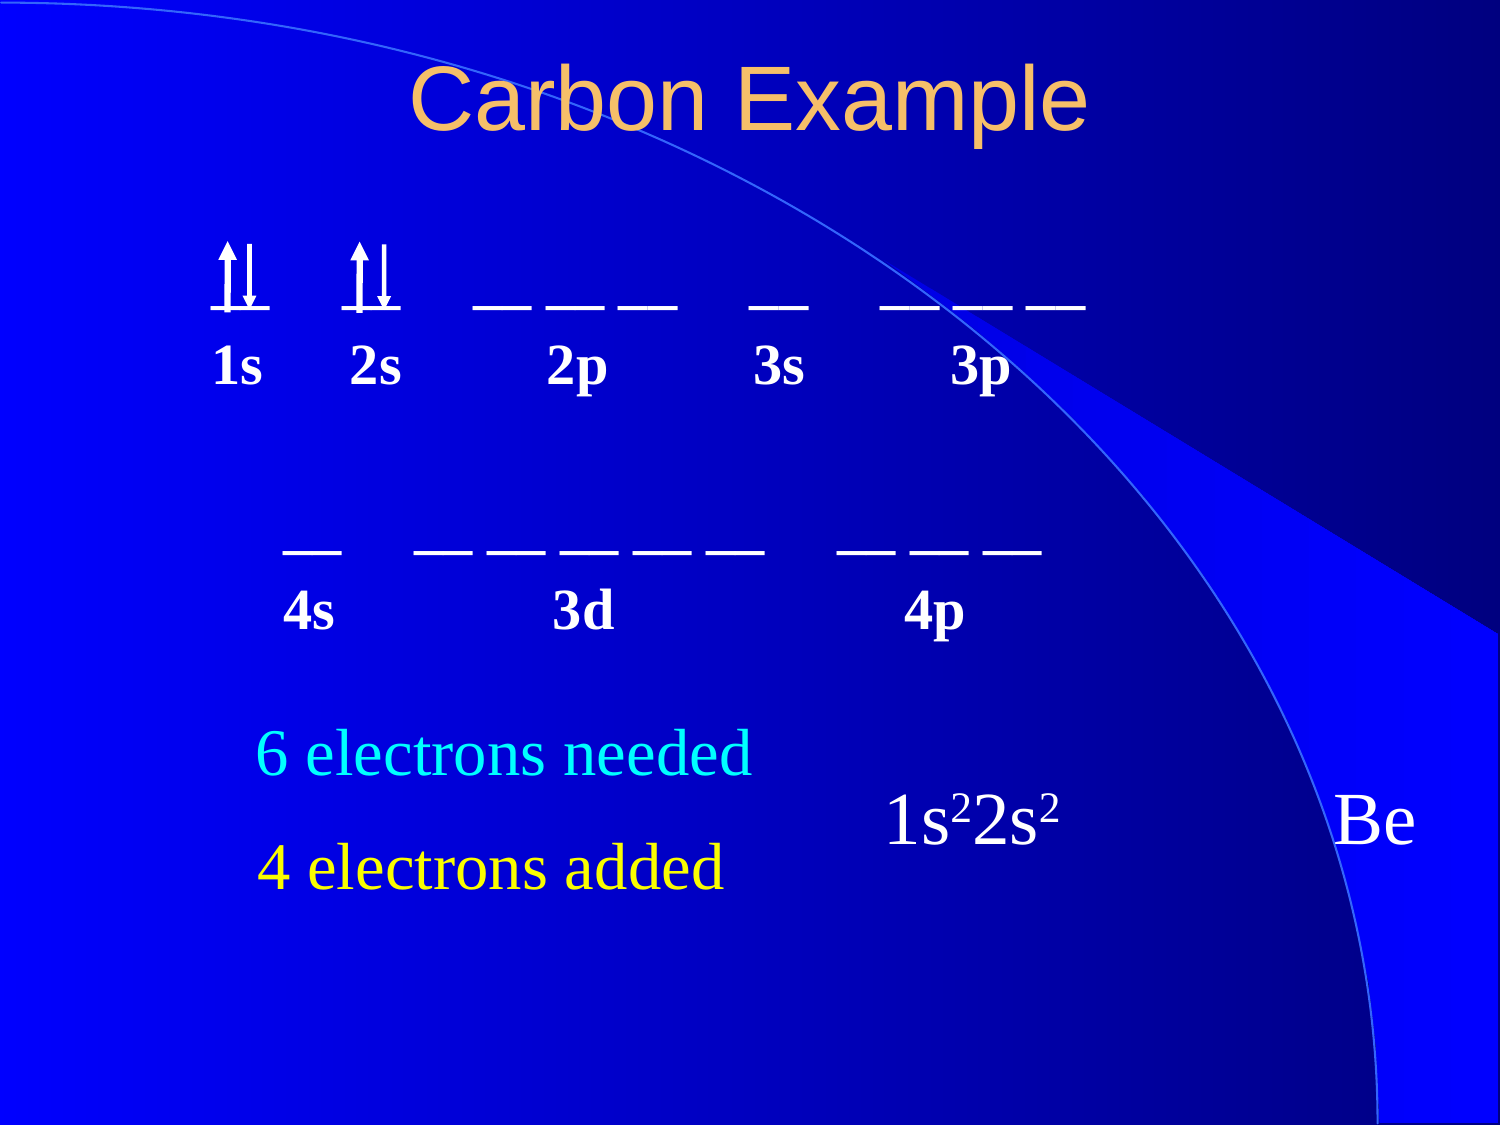

Carbon Example
__     __     __ __ __     __     __ __ __
1s      2s          2p          3s          3p

     __     __ __ __ __ __     __ __ __
     4s               3d                    4p

6 electrons needed
           4 electrons added
1s22s2		Be